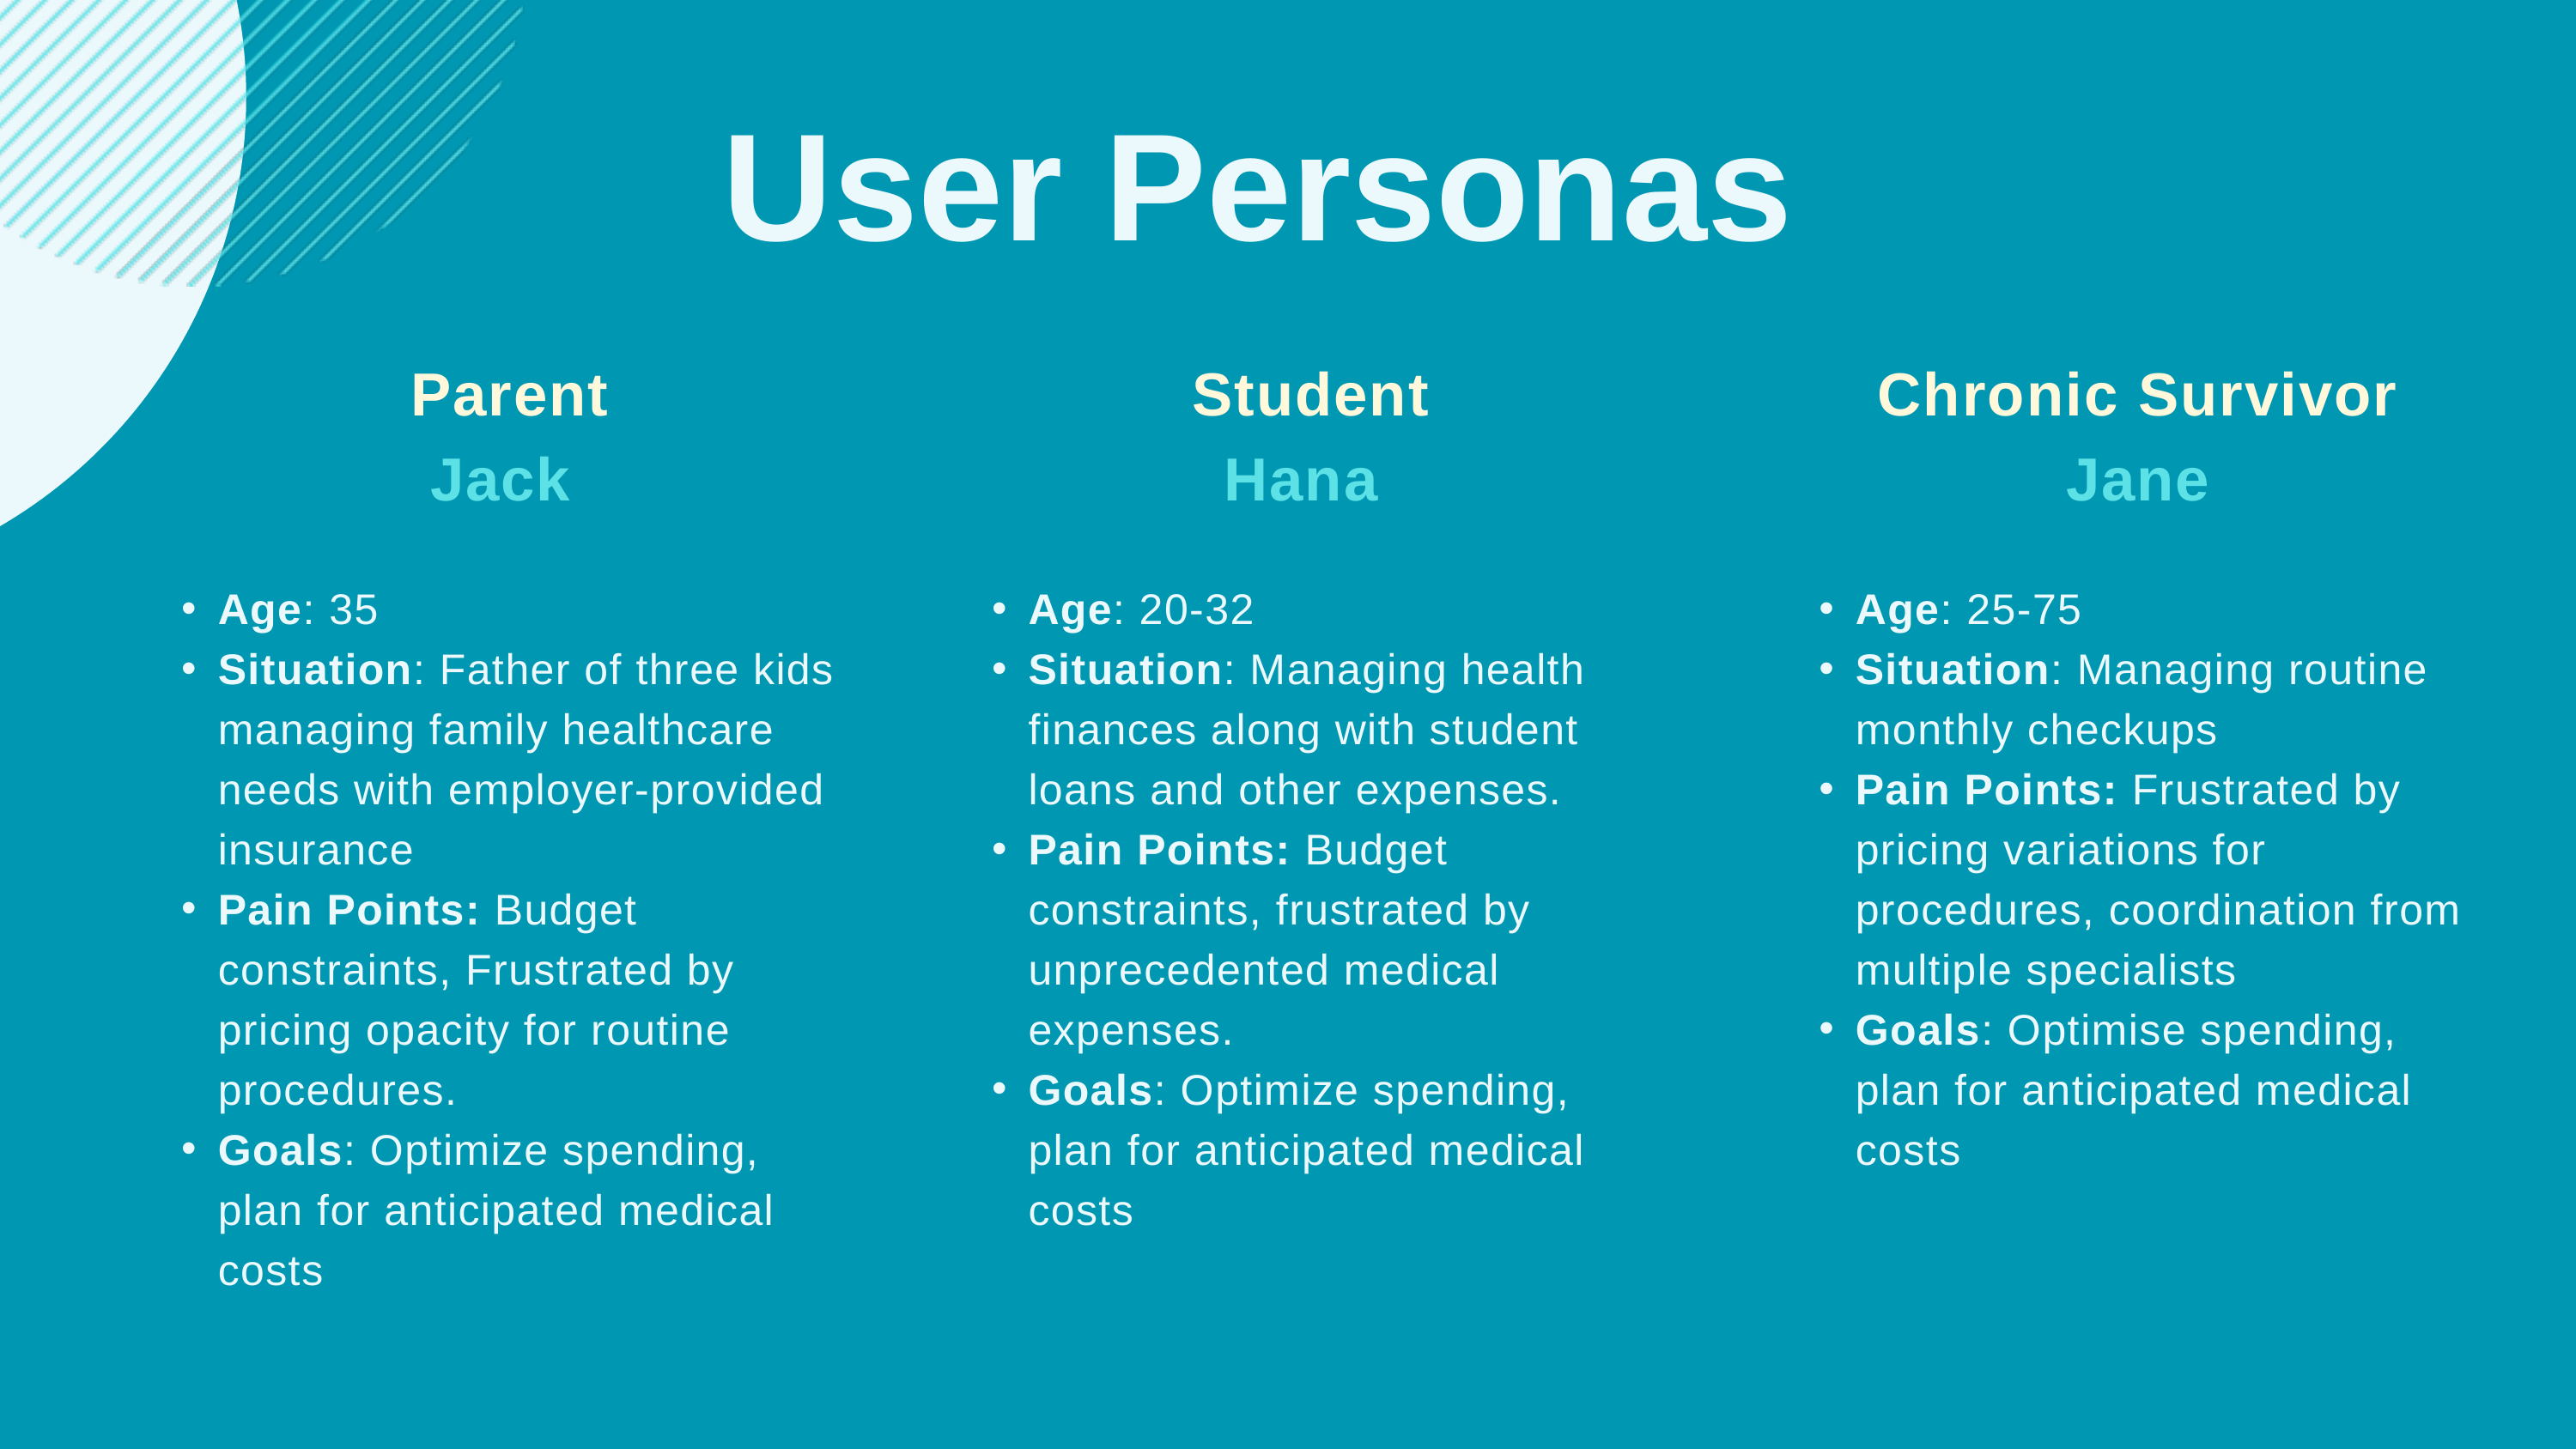

User Personas
  Parent
Jack

Age: 35
Situation: Father of three kids managing family healthcare needs with employer-provided insurance
Pain Points: Budget constraints, Frustrated by pricing opacity for routine procedures.
Goals: Optimize spending, plan for anticipated medical costs

Student
Hana

Age: 20-32
Situation: Managing health finances along with student loans and other expenses.
Pain Points: Budget constraints, frustrated by unprecedented medical expenses.
Goals: Optimize spending, plan for anticipated medical costs

Chronic Survivor
Jane

Age: 25-75
Situation: Managing routine monthly checkups
Pain Points: Frustrated by pricing variations for  procedures, coordination from multiple specialists
Goals: Optimise spending, plan for anticipated medical costs